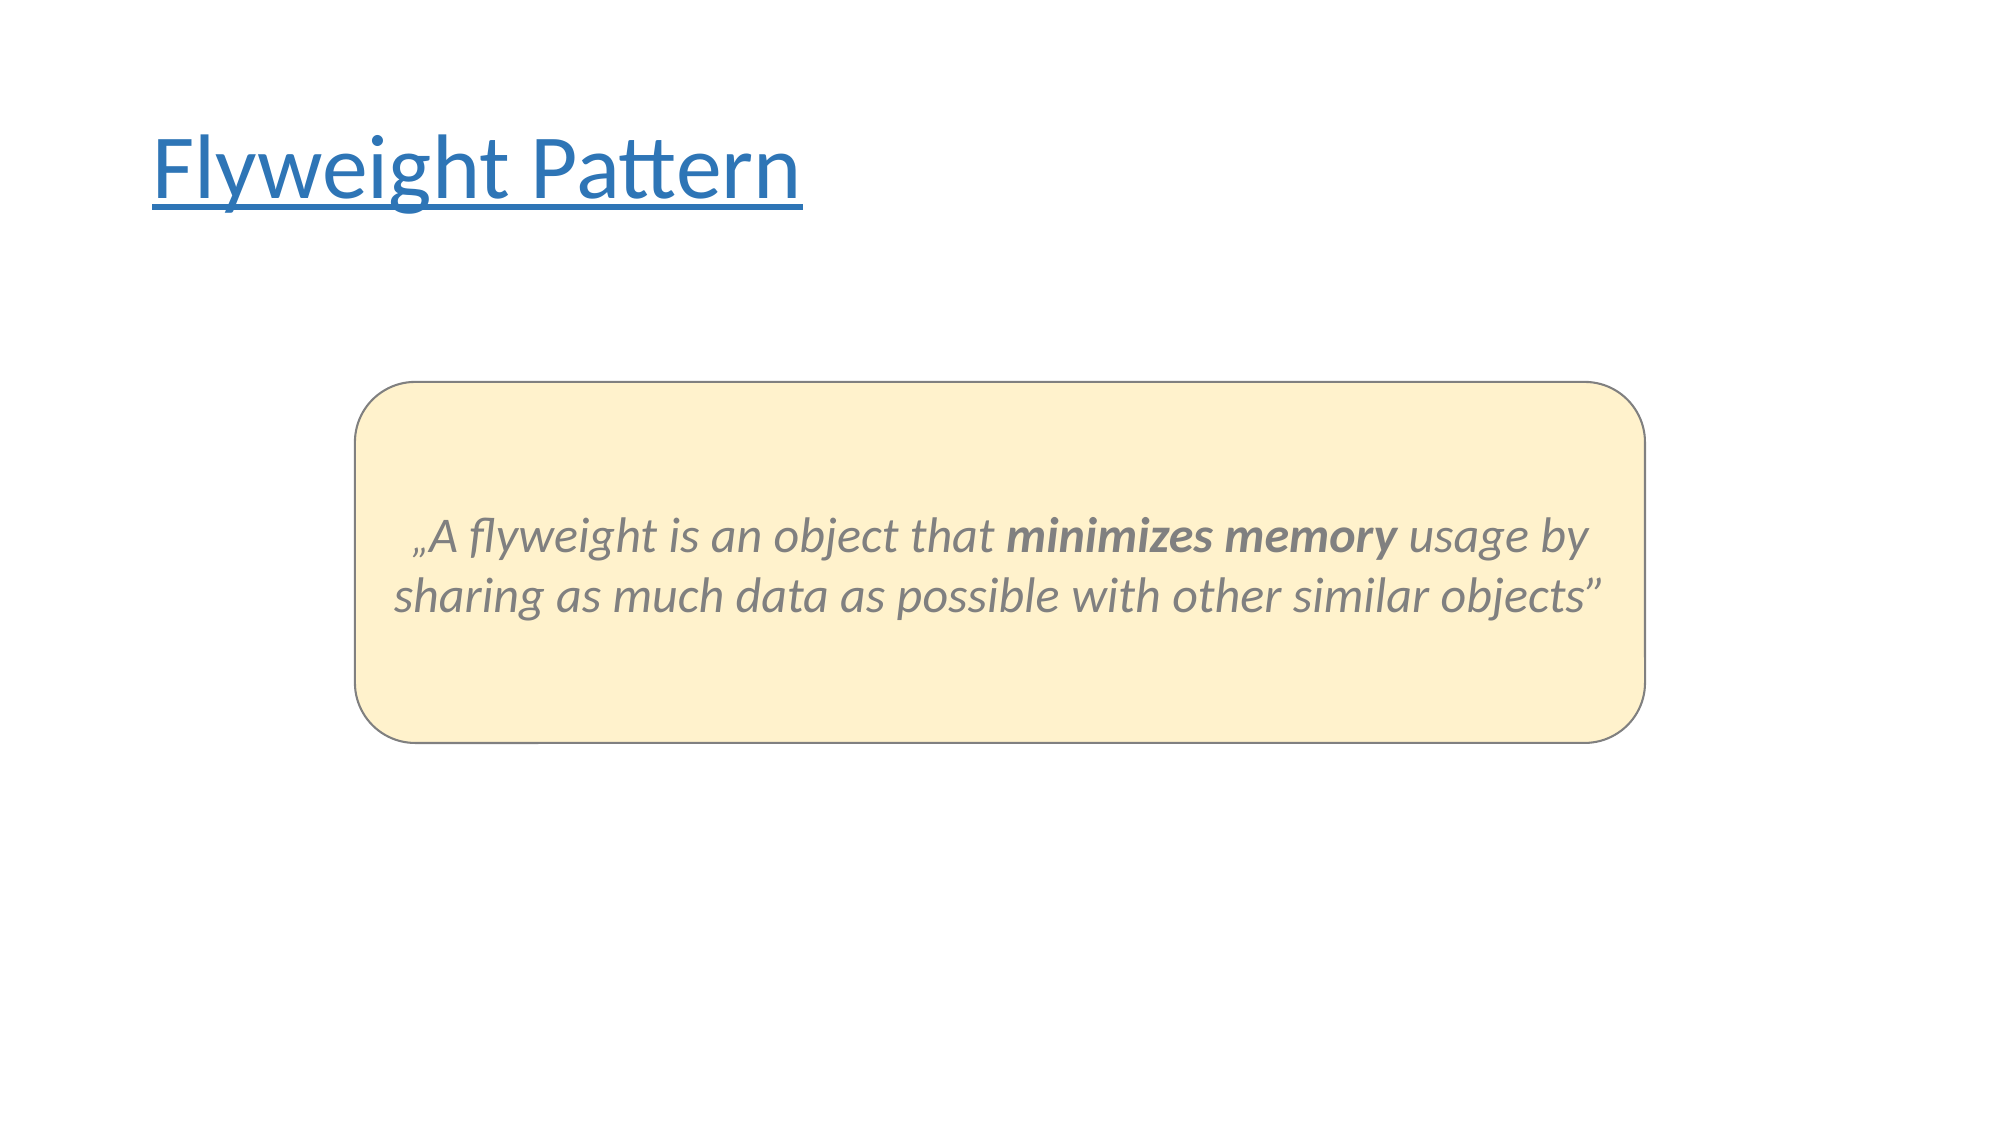

# Flyweight Pattern
„A flyweight is an object that minimizes memory usage by sharing as much data as possible with other similar objects”